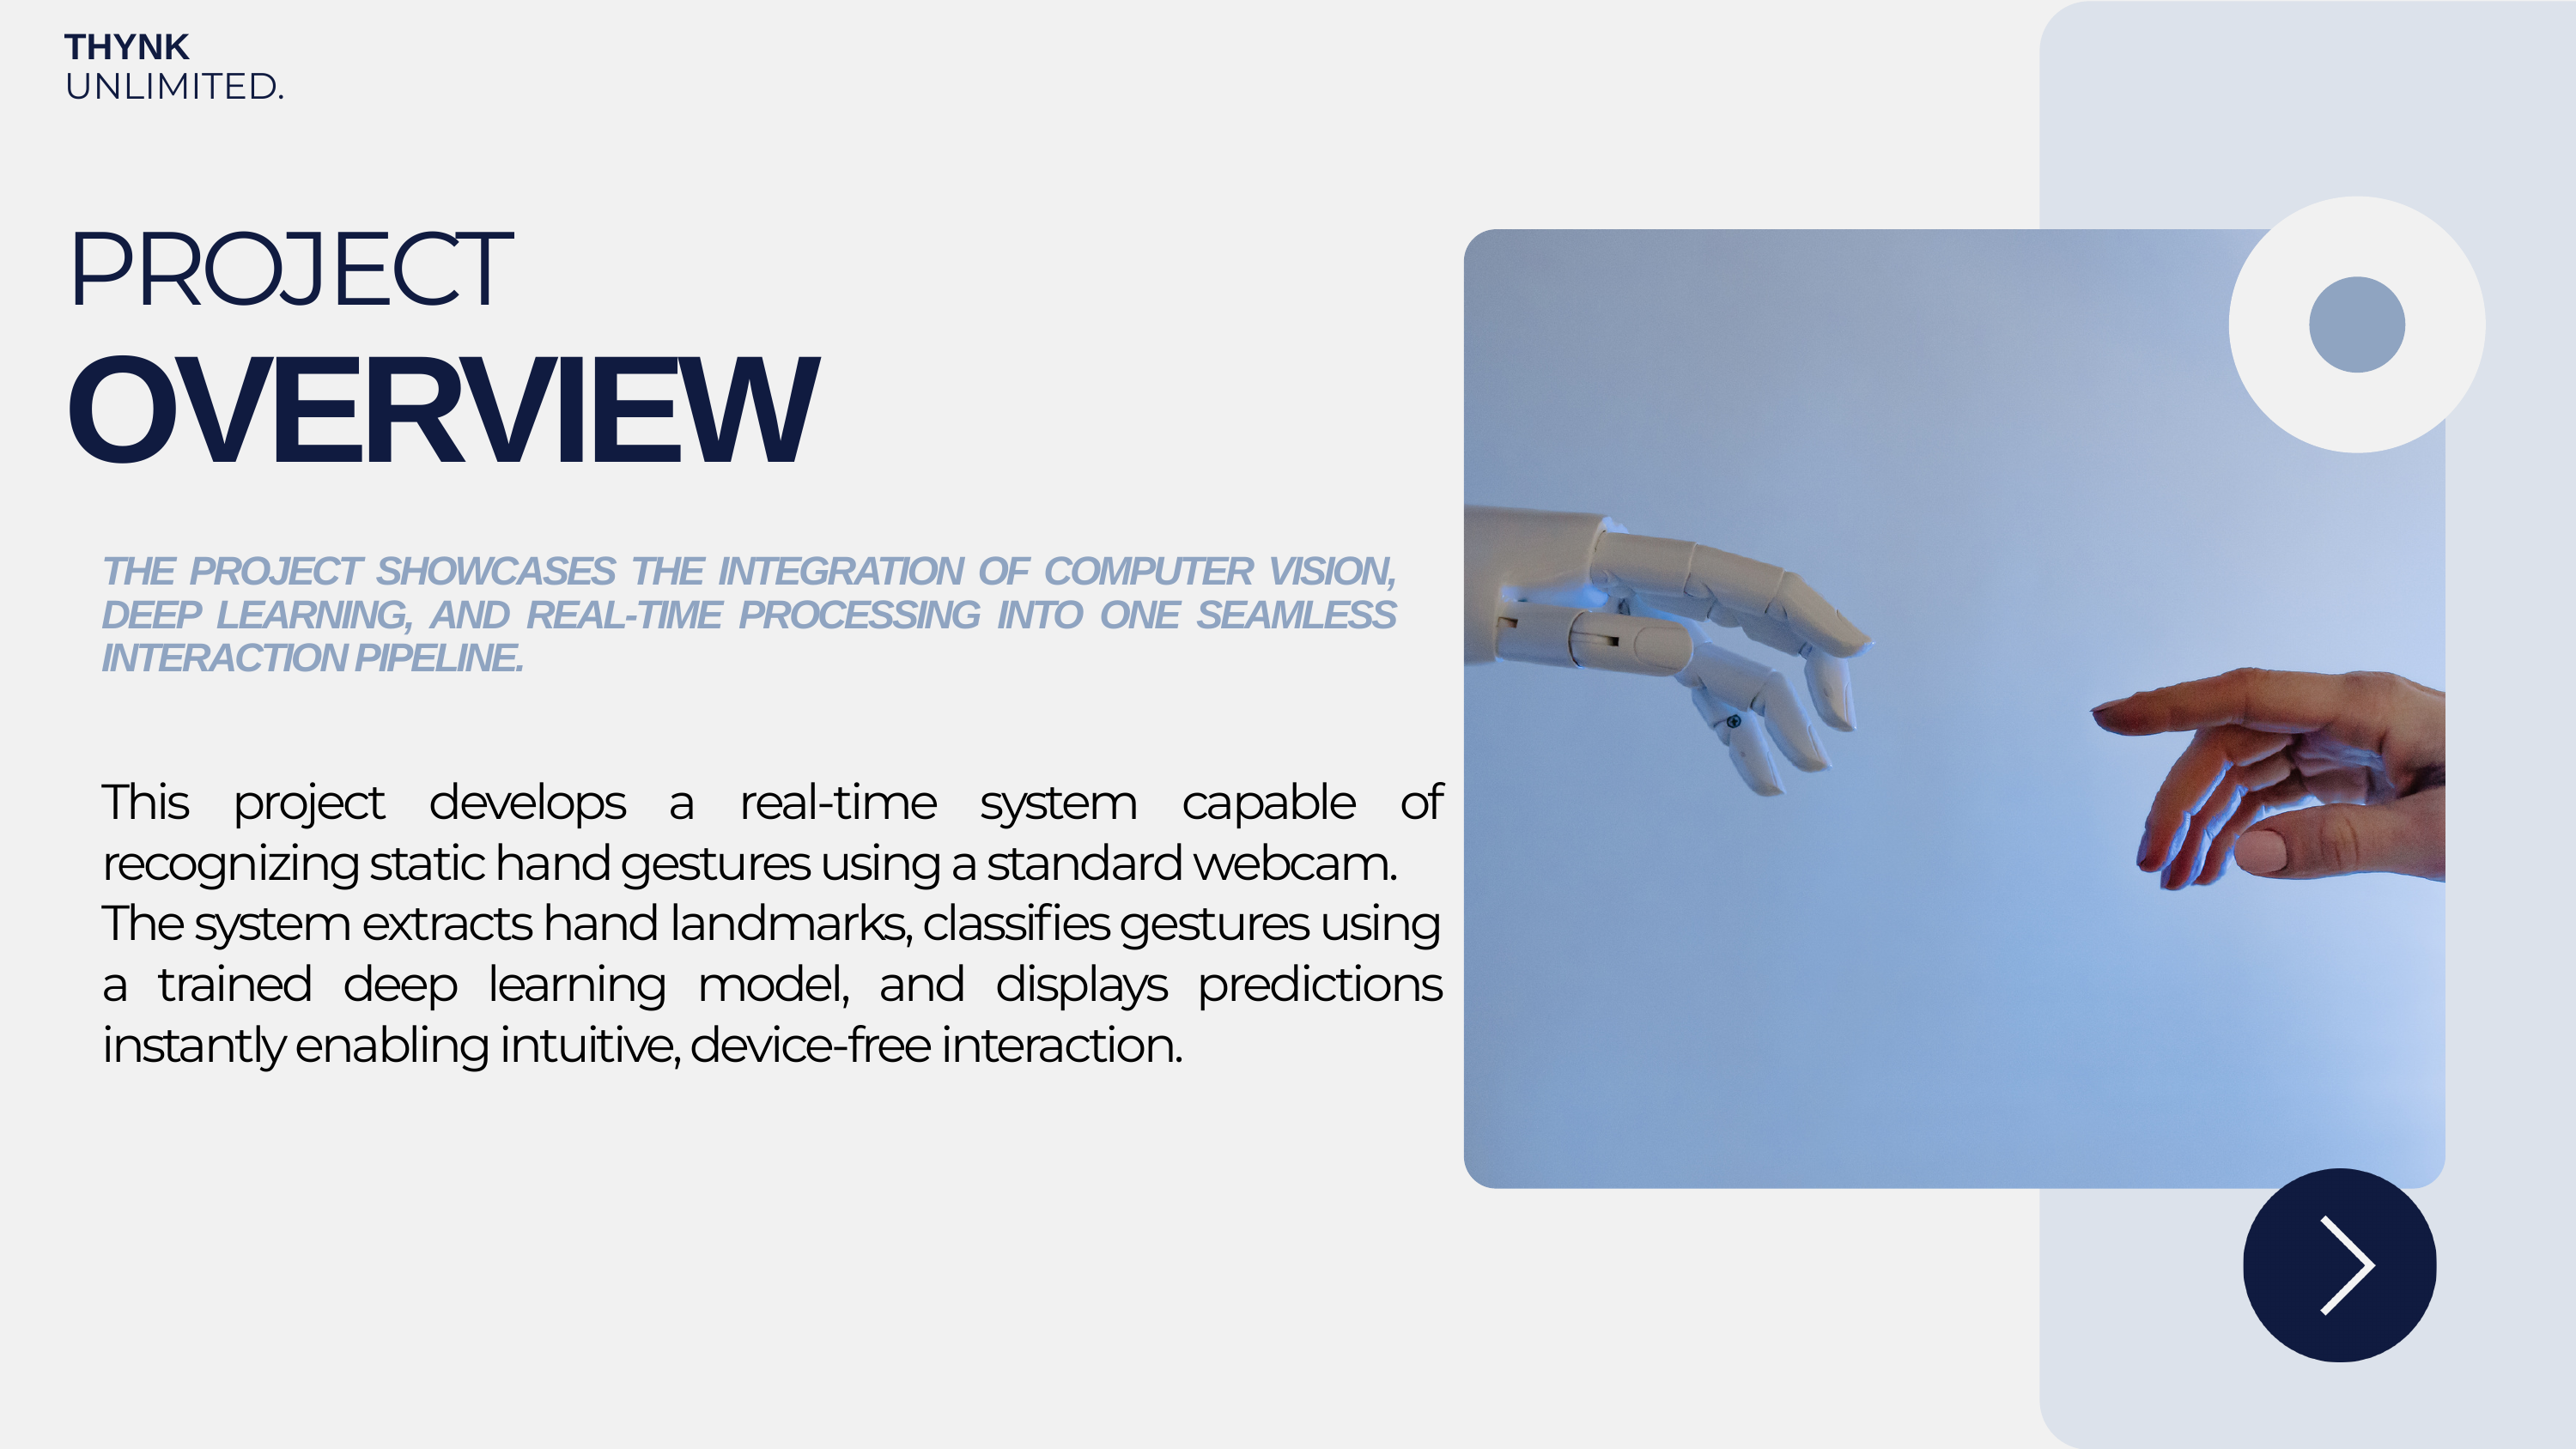

THYNK UNLIMITED.
PROJECT

OVERVIEW
THE PROJECT SHOWCASES THE INTEGRATION OF COMPUTER VISION, DEEP LEARNING, AND REAL-TIME PROCESSING INTO ONE SEAMLESS INTERACTION PIPELINE.
This project develops a real-time system capable of recognizing static hand gestures using a standard webcam.
The system extracts hand landmarks, classifies gestures using a trained deep learning model, and displays predictions instantly enabling intuitive, device-free interaction.